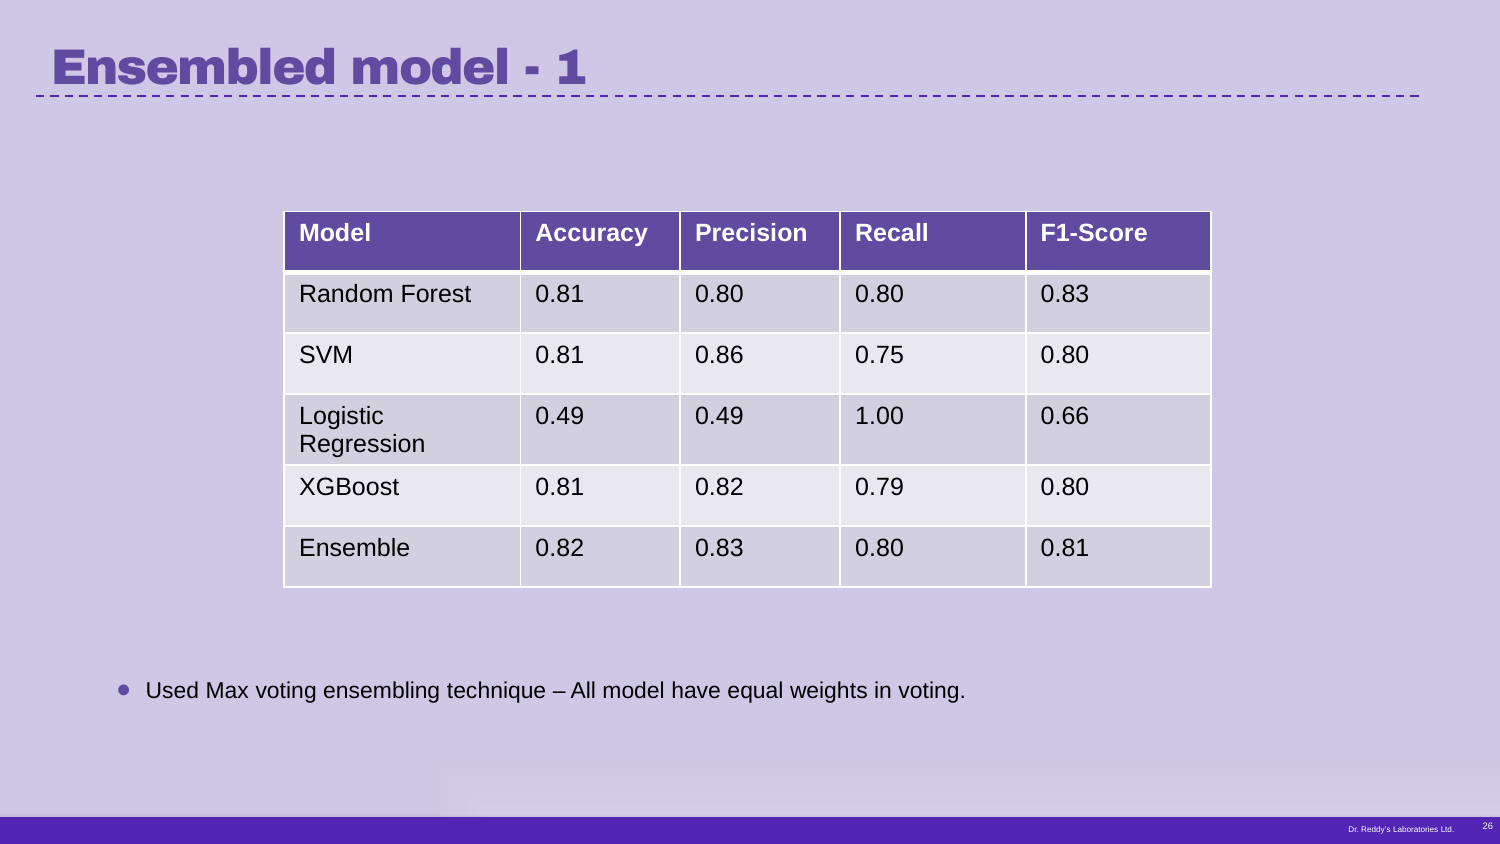

# Ensembled model - 1

| Model | Accuracy | Precision | Recall | F1-Score |
| --- | --- | --- | --- | --- |
| Random Forest | 0.81 | 0.80 | 0.80 | 0.83 |
| SVM | 0.81 | 0.86 | 0.75 | 0.80 |
| Logistic Regression | 0.49 | 0.49 | 1.00 | 0.66 |
| XGBoost | 0.81 | 0.82 | 0.79 | 0.80 |
| Ensemble | 0.82 | 0.83 | 0.80 | 0.81 |
Used Max voting ensembling technique – All model have equal weights in voting.